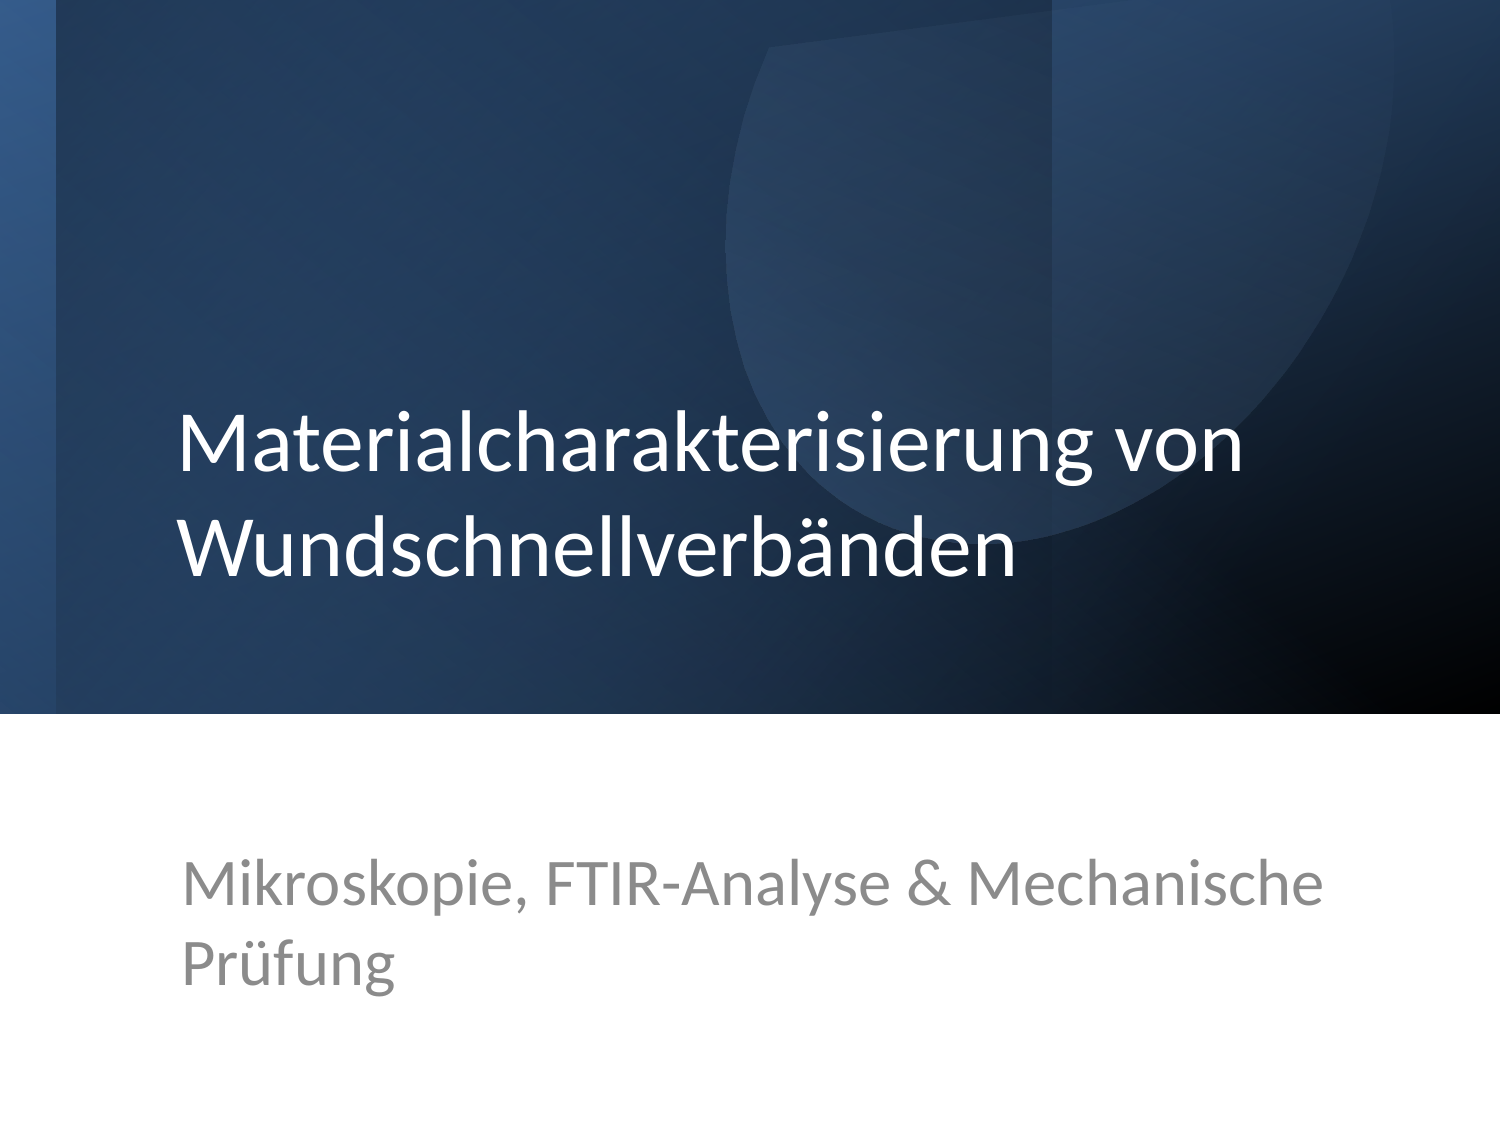

# Materialcharakterisierung von Wundschnellverbänden
Mikroskopie, FTIR-Analyse & Mechanische Prüfung